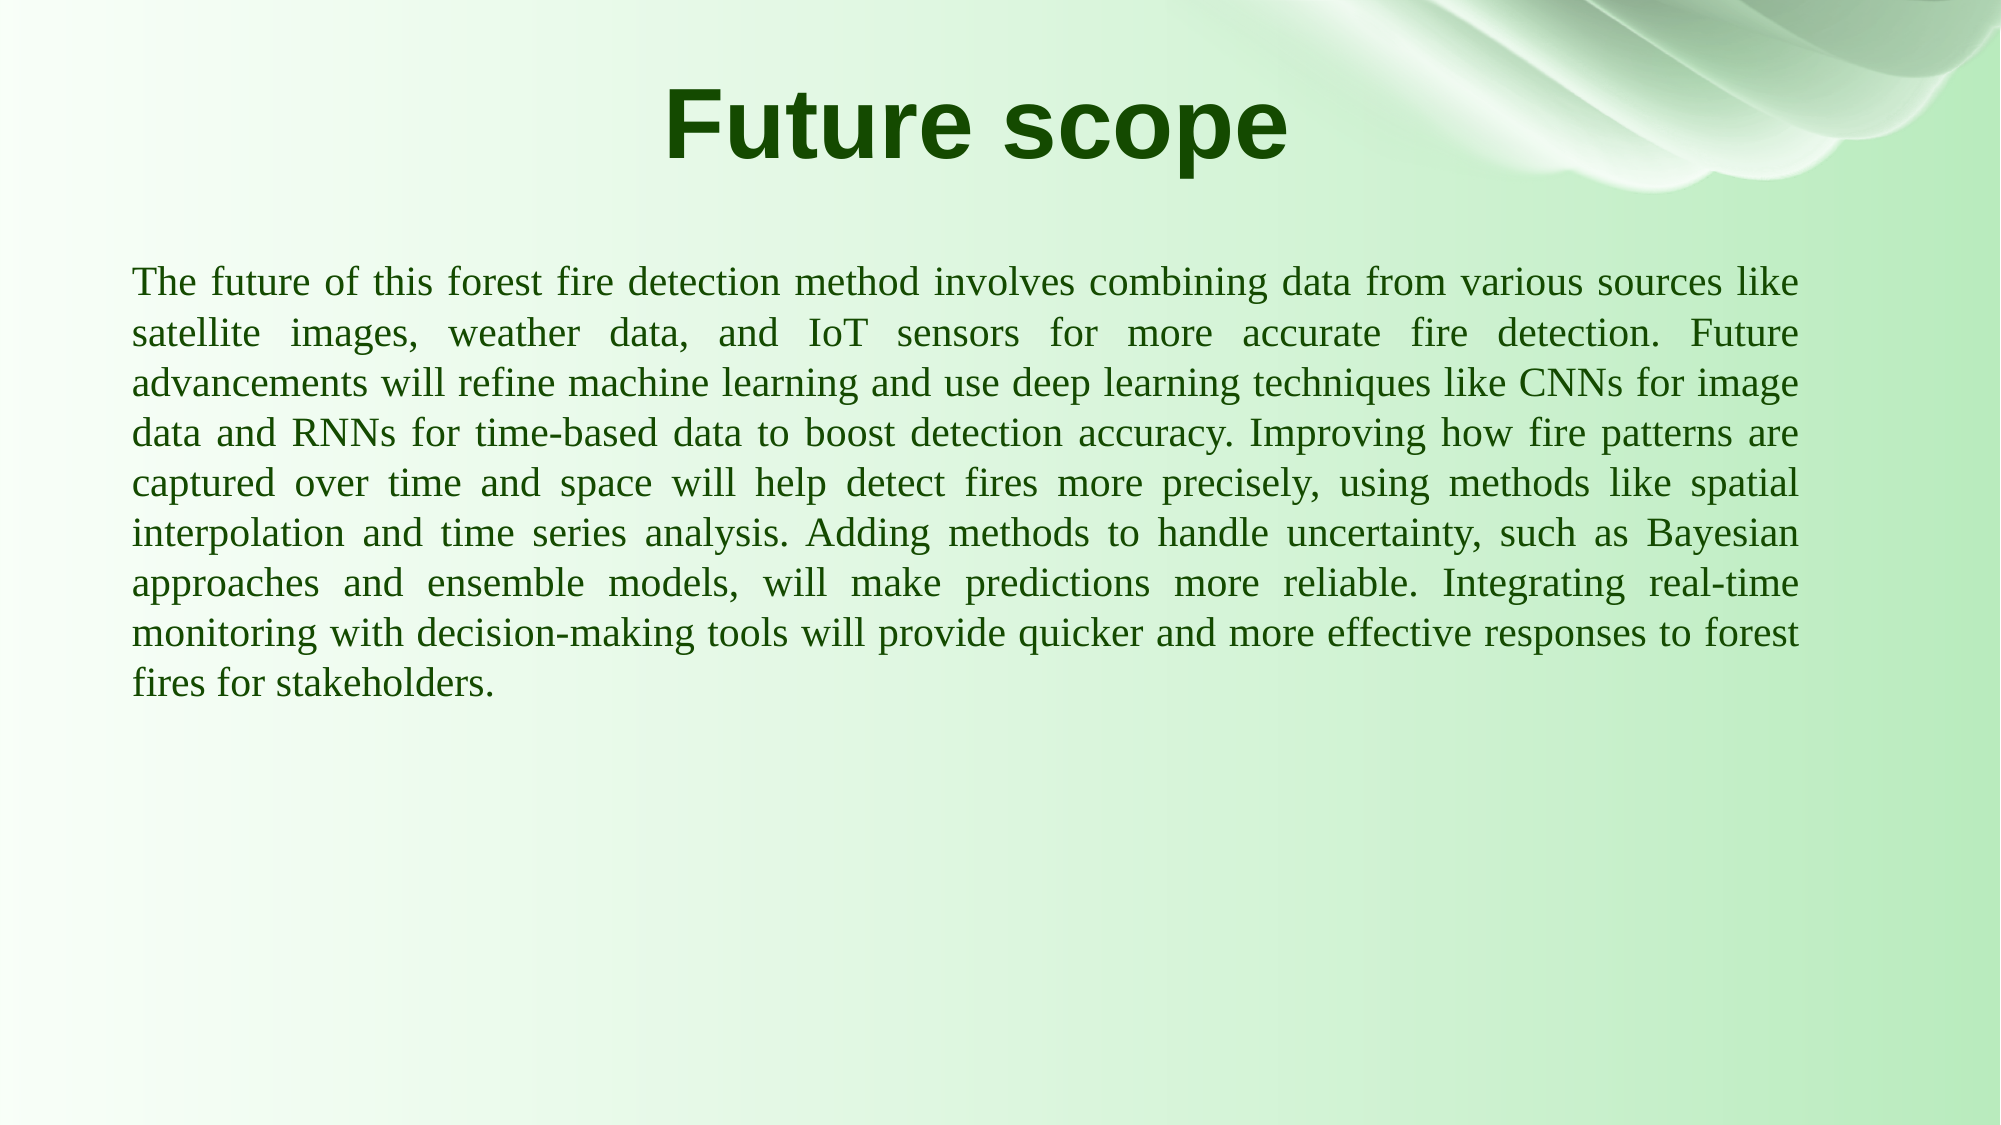

# Future scope
The future of this forest fire detection method involves combining data from various sources like satellite images, weather data, and IoT sensors for more accurate fire detection. Future advancements will refine machine learning and use deep learning techniques like CNNs for image data and RNNs for time-based data to boost detection accuracy. Improving how fire patterns are captured over time and space will help detect fires more precisely, using methods like spatial interpolation and time series analysis. Adding methods to handle uncertainty, such as Bayesian approaches and ensemble models, will make predictions more reliable. Integrating real-time monitoring with decision-making tools will provide quicker and more effective responses to forest fires for stakeholders.